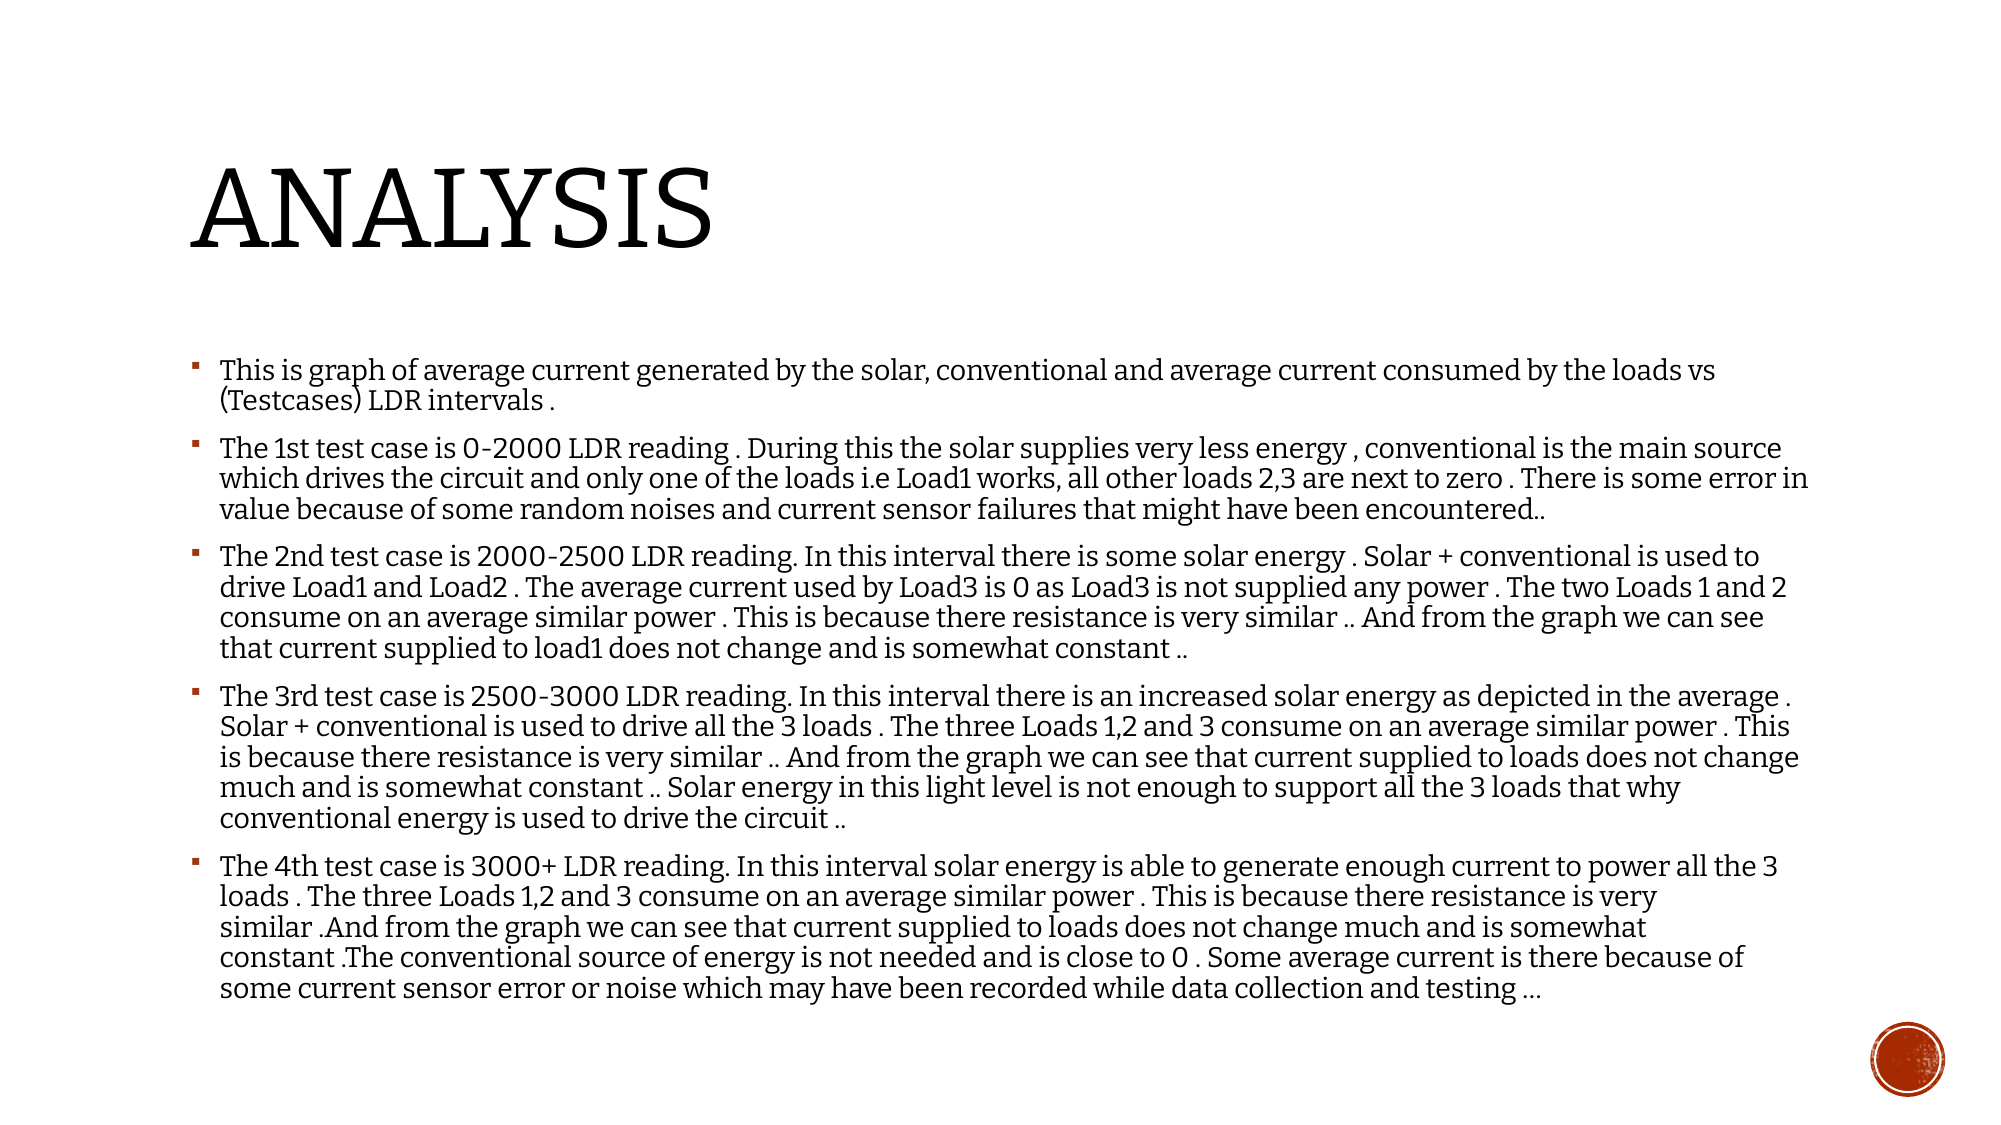

# Analysis
This is graph of average current generated by the solar, conventional and average current consumed by the loads vs (Testcases) LDR intervals .
The 1st test case is 0-2000 LDR reading . During this the solar supplies very less energy , conventional is the main source which drives the circuit and only one of the loads i.e Load1 works, all other loads 2,3 are next to zero . There is some error in value because of some random noises and current sensor failures that might have been encountered..
The 2nd test case is 2000-2500 LDR reading. In this interval there is some solar energy . Solar + conventional is used to drive Load1 and Load2 . The average current used by Load3 is 0 as Load3 is not supplied any power . The two Loads 1 and 2 consume on an average similar power . This is because there resistance is very similar .. And from the graph we can see that current supplied to load1 does not change and is somewhat constant ..
The 3rd test case is 2500-3000 LDR reading. In this interval there is an increased solar energy as depicted in the average . Solar + conventional is used to drive all the 3 loads . The three Loads 1,2 and 3 consume on an average similar power . This is because there resistance is very similar .. And from the graph we can see that current supplied to loads does not change much and is somewhat constant .. Solar energy in this light level is not enough to support all the 3 loads that why conventional energy is used to drive the circuit ..
The 4th test case is 3000+ LDR reading. In this interval solar energy is able to generate enough current to power all the 3 loads . The three Loads 1,2 and 3 consume on an average similar power . This is because there resistance is very similar .And from the graph we can see that current supplied to loads does not change much and is somewhat constant .The conventional source of energy is not needed and is close to 0 . Some average current is there because of some current sensor error or noise which may have been recorded while data collection and testing …